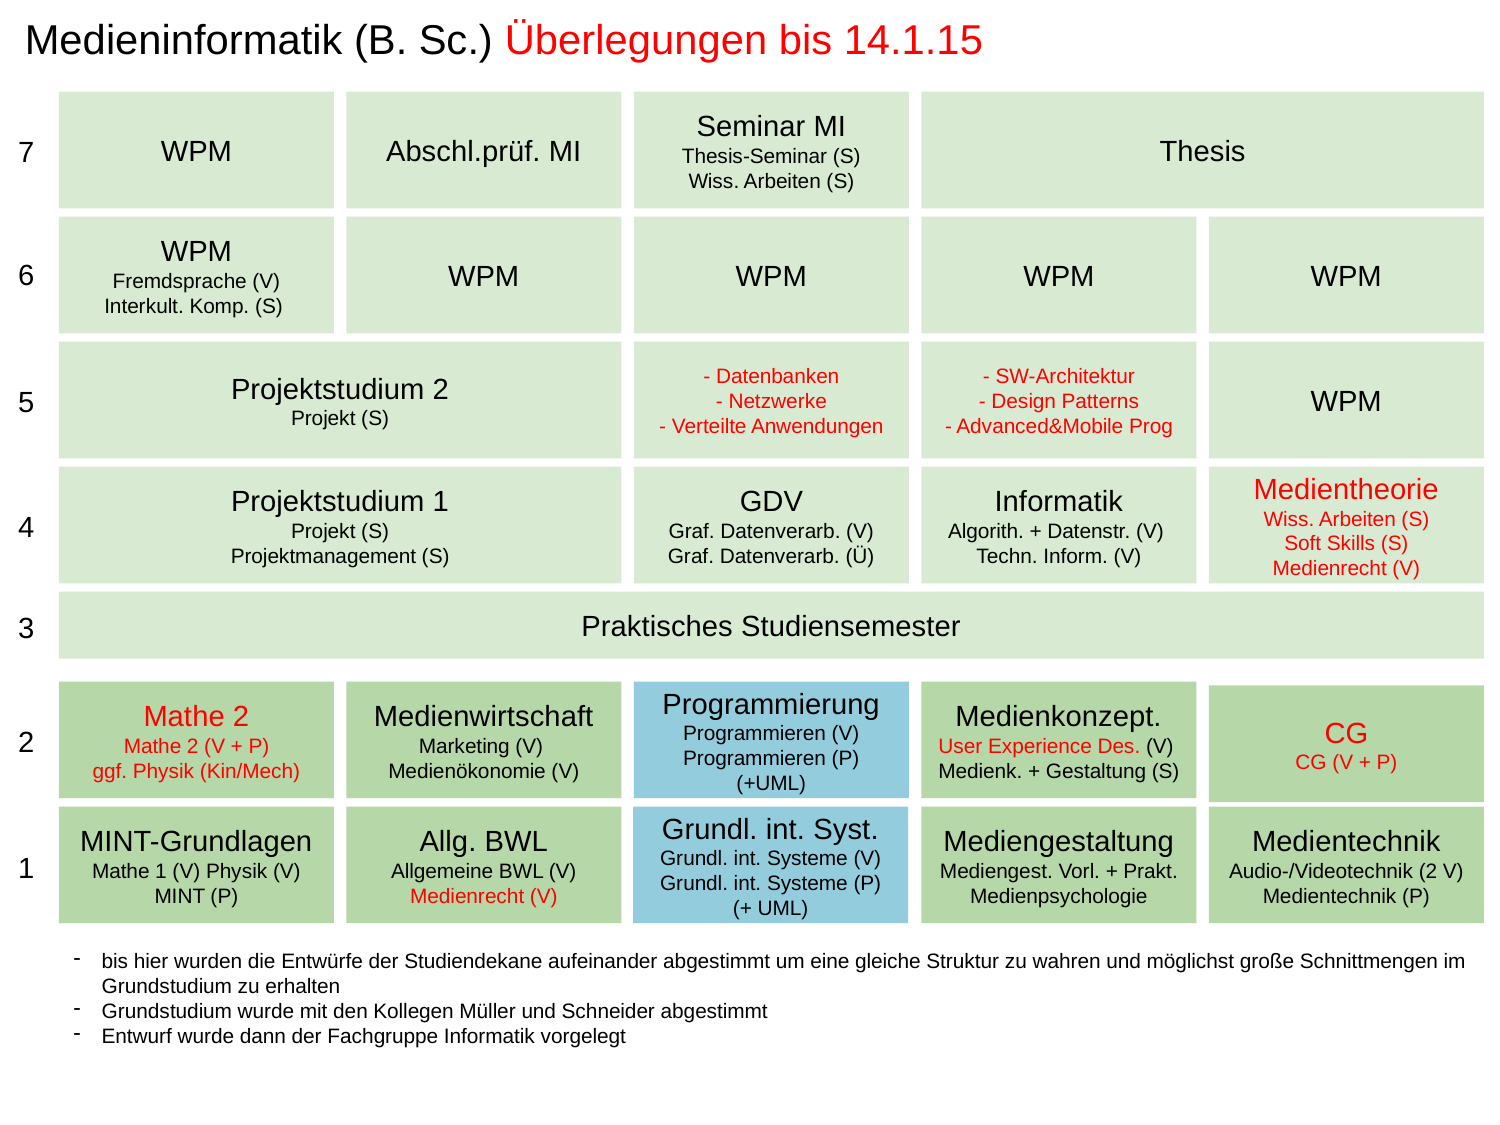

Medieninformatik (B. Sc.) Überlegungen bis 14.1.15

WPM
Abschl.prüf. MI
Seminar MI
Thesis-Seminar (S)
Wiss. Arbeiten (S)
Thesis
7
WPM
Fremdsprache (V)
Interkult. Komp. (S)
WPM
WPM
WPM
WPM
6
Projektstudium 2
Projekt (S)
- Datenbanken
- Netzwerke
- Verteilte Anwendungen
- SW-Architektur
- Design Patterns
- Advanced&Mobile Prog
WPM
5
Projektstudium 1
Projekt (S)
Projektmanagement (S)
GDV
Graf. Datenverarb. (V)
Graf. Datenverarb. (Ü)
Informatik
Algorith. + Datenstr. (V)
Techn. Inform. (V)
Medientheorie
Wiss. Arbeiten (S)
Soft Skills (S)
Medienrecht (V)
4
Praktisches Studiensemester
3
Mathe 2
Mathe 2 (V + P)
ggf. Physik (Kin/Mech)
Medienwirtschaft
Marketing (V)
Medienökonomie (V)
Programmierung
Programmieren (V)
Programmieren (P)
(+UML)
Medienkonzept.
User Experience Des. (V)
Medienk. + Gestaltung (S)
CG
CG (V + P)
2
MINT-Grundlagen
Mathe 1 (V) Physik (V)
MINT (P)
Allg. BWL
Allgemeine BWL (V)
Medienrecht (V)
Grundl. int. Syst.
Grundl. int. Systeme (V)
Grundl. int. Systeme (P)
(+ UML)
Mediengestaltung
Mediengest. Vorl. + Prakt.
Medienpsychologie
Medientechnik
Audio-/Videotechnik (2 V)
Medientechnik (P)
1
bis hier wurden die Entwürfe der Studiendekane aufeinander abgestimmt um eine gleiche Struktur zu wahren und möglichst große Schnittmengen im Grundstudium zu erhalten
Grundstudium wurde mit den Kollegen Müller und Schneider abgestimmt
Entwurf wurde dann der Fachgruppe Informatik vorgelegt